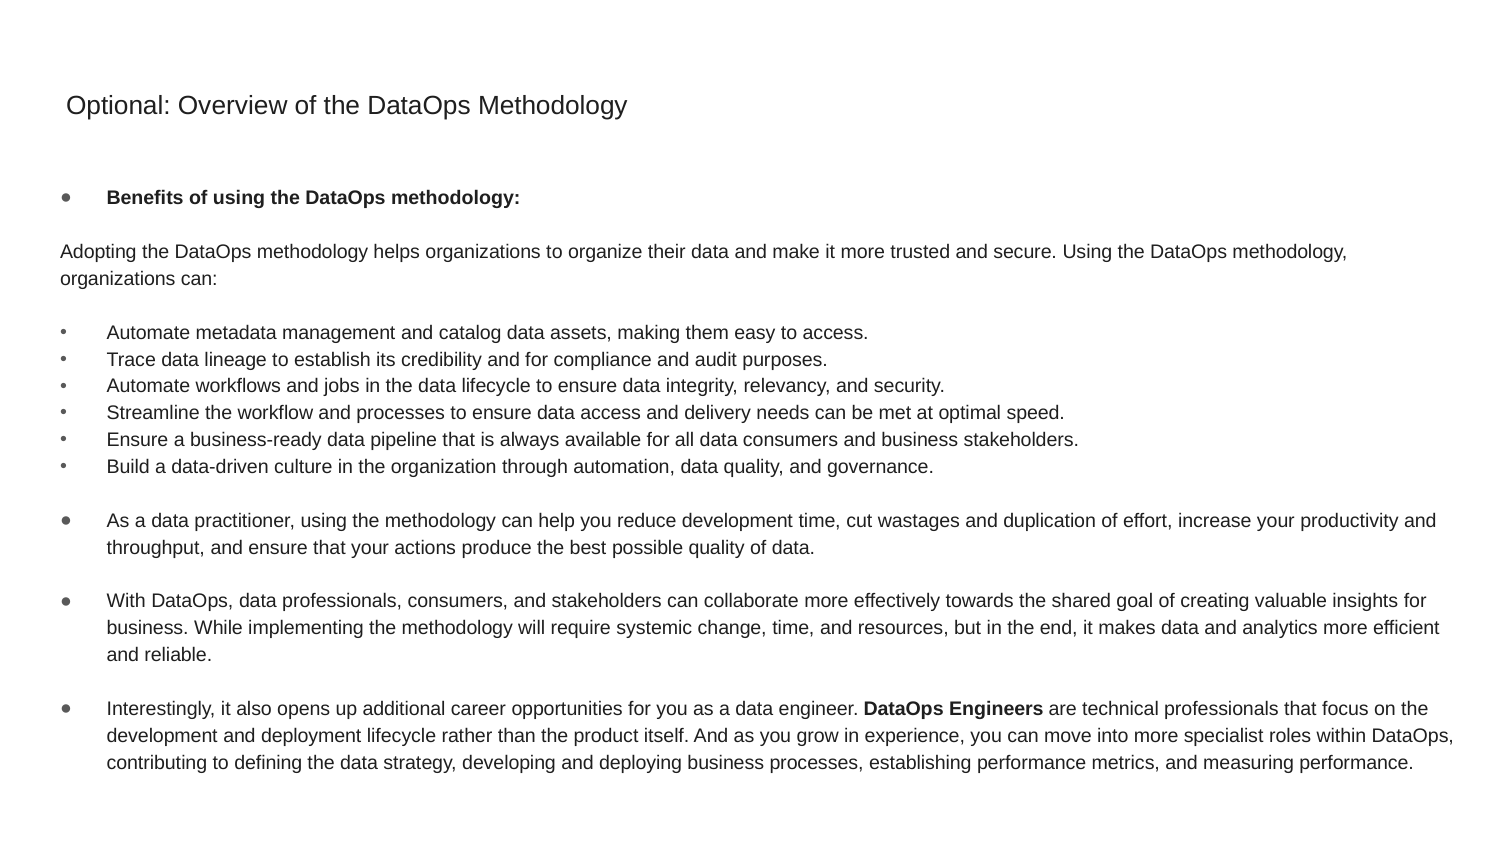

# Optional: Overview of the DataOps Methodology
Benefits of using the DataOps methodology:

Adopting the DataOps methodology helps organizations to organize their data and make it more trusted and secure. Using the DataOps methodology, organizations can:

Automate metadata management and catalog data assets, making them easy to access.
Trace data lineage to establish its credibility and for compliance and audit purposes.
Automate workflows and jobs in the data lifecycle to ensure data integrity, relevancy, and security.
Streamline the workflow and processes to ensure data access and delivery needs can be met at optimal speed.
Ensure a business-ready data pipeline that is always available for all data consumers and business stakeholders.
Build a data-driven culture in the organization through automation, data quality, and governance.

As a data practitioner, using the methodology can help you reduce development time, cut wastages and duplication of effort, increase your productivity and throughput, and ensure that your actions produce the best possible quality of data.

With DataOps, data professionals, consumers, and stakeholders can collaborate more effectively towards the shared goal of creating valuable insights for business. While implementing the methodology will require systemic change, time, and resources, but in the end, it makes data and analytics more efficient and reliable.

Interestingly, it also opens up additional career opportunities for you as a data engineer. DataOps Engineers are technical professionals that focus on the development and deployment lifecycle rather than the product itself. And as you grow in experience, you can move into more specialist roles within DataOps, contributing to defining the data strategy, developing and deploying business processes, establishing performance metrics, and measuring performance.